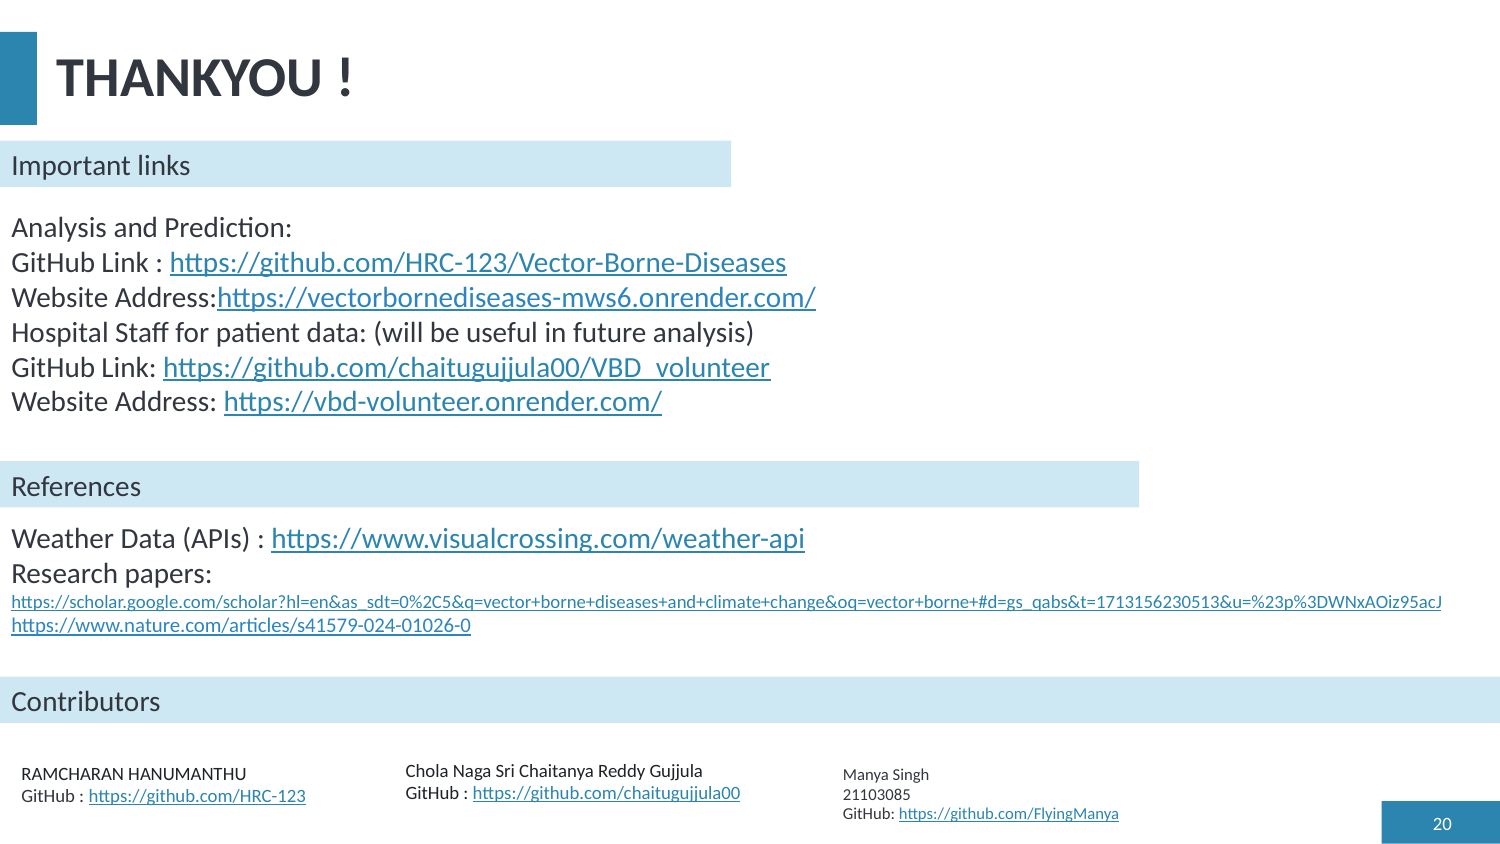

# THANKYOU !
Important links
Analysis and Prediction:
GitHub Link : https://github.com/HRC-123/Vector-Borne-Diseases
Website Address:https://vectorbornediseases-mws6.onrender.com/
Hospital Staff for patient data: (will be useful in future analysis)
GitHub Link: https://github.com/chaitugujjula00/VBD_volunteer
Website Address: https://vbd-volunteer.onrender.com/

References
Weather Data (APIs) : https://www.visualcrossing.com/weather-api
Research papers: https://scholar.google.com/scholar?hl=en&as_sdt=0%2C5&q=vector+borne+diseases+and+climate+change&oq=vector+borne+#d=gs_qabs&t=1713156230513&u=%23p%3DWNxAOiz95acJ
https://www.nature.com/articles/s41579-024-01026-0
Contributors
Chola Naga Sri Chaitanya Reddy Gujjula
GitHub : https://github.com/chaitugujjula00
RAMCHARAN HANUMANTHU
GitHub : https://github.com/HRC-123

Manya Singh
21103085
GitHub: https://github.com/FlyingManya

20